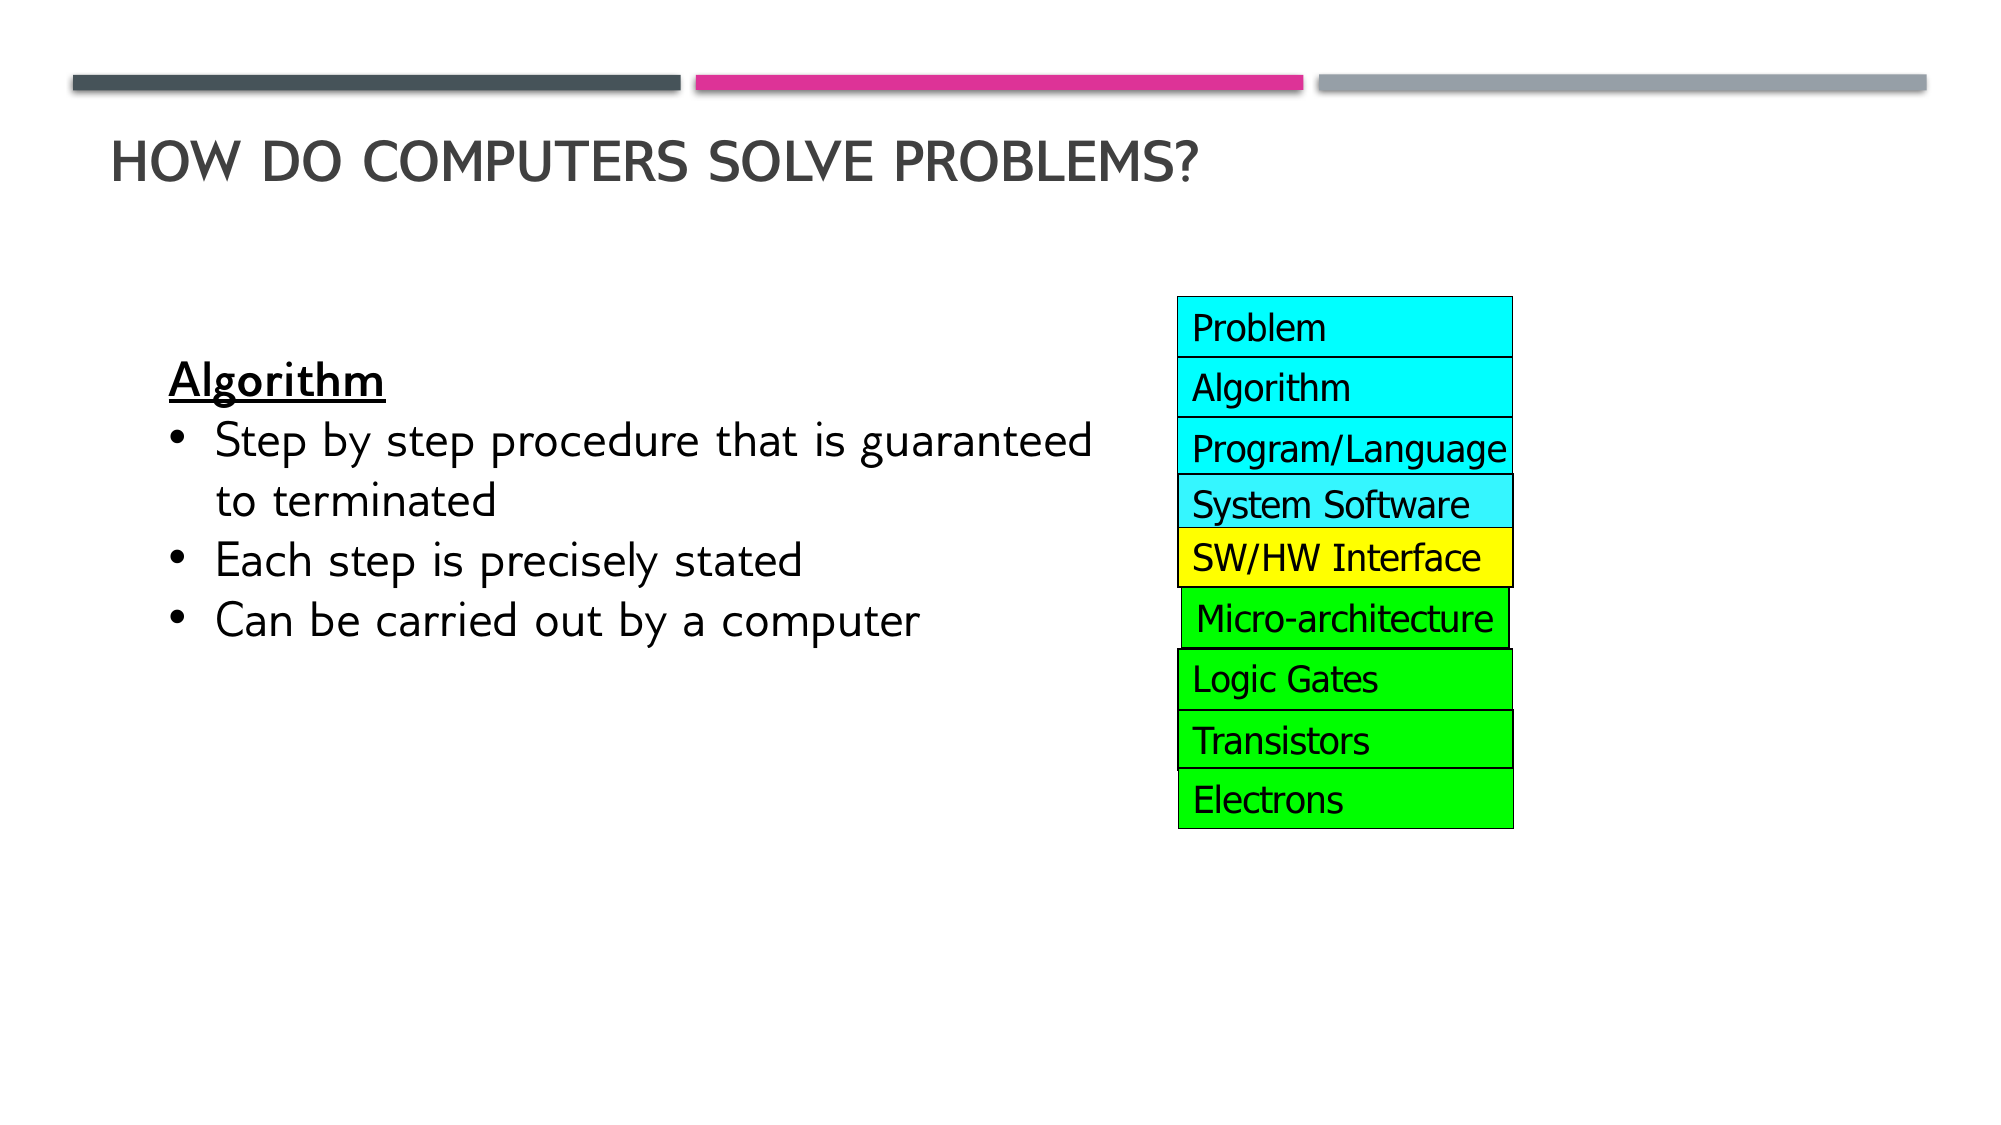

# How do computers solve problems?
Problem
Algorithm
Program/Language
System Software
SW/HW Interface
Micro-architecture
Logic Gates

Transistors
Electrons
Algorithm
Step by step procedure that is guaranteed to terminated
Each step is precisely stated
Can be carried out by a computer